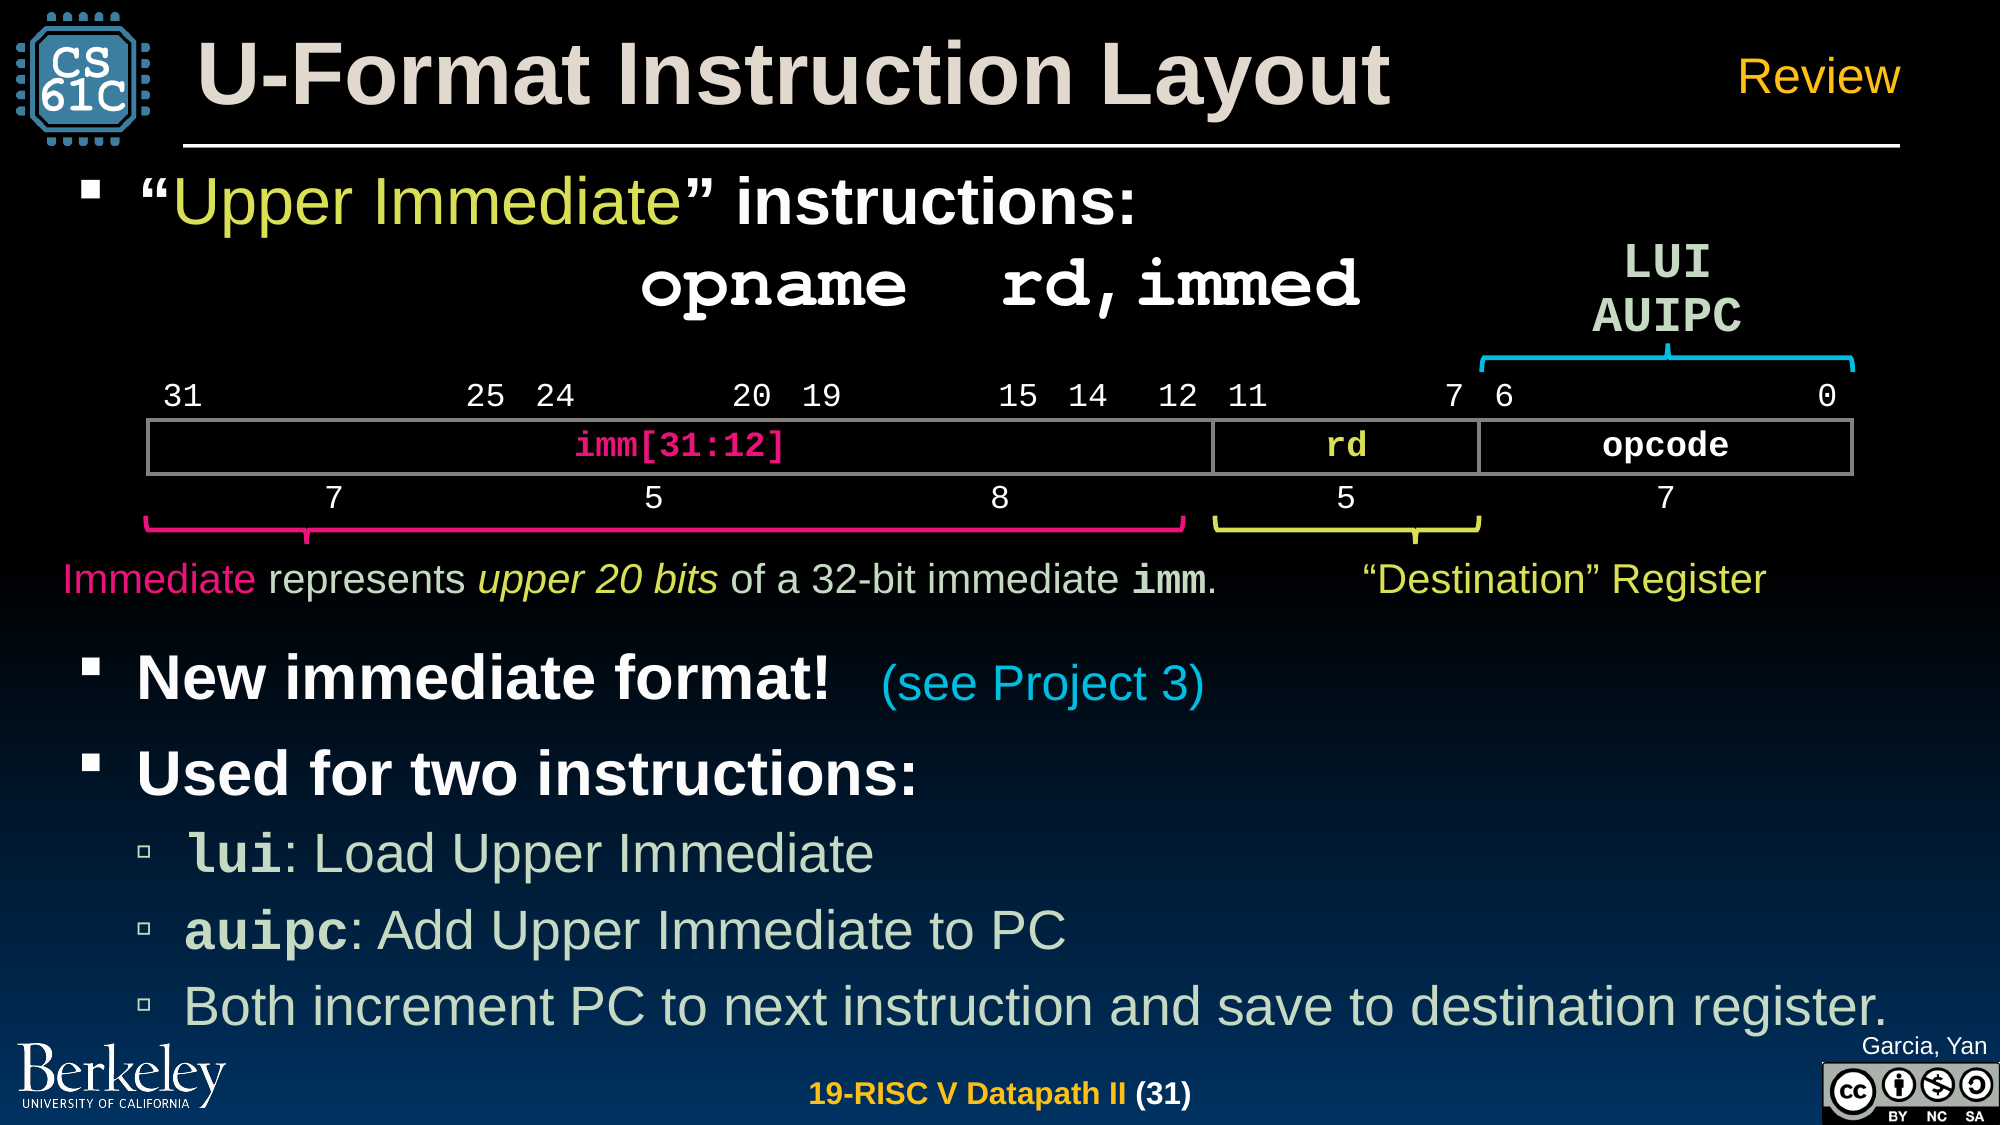

# U-Format Instruction Layout
Review
“Upper Immediate” instructions:

opname  rd,immed
LUI
AUIPC
| 31 |  |  |  | 25 | 24 |  | 20 | 19 |  | 15 | 14 | 12 | 11 |  | 7 | 6 |  |  |  | 0 |
| --- | --- | --- | --- | --- | --- | --- | --- | --- | --- | --- | --- | --- | --- | --- | --- | --- | --- | --- | --- | --- |
| imm[31:12] |  |  |  |  | imm[4:1,11] |  |  | imm[19:12] |  |  |  |  | rd |  |  | opcode |  |  |  |  |
| 7 |  |  |  |  | 5 |  |  | 8 |  |  |  |  | 5 |  |  | 7 |  |  |  |  |

Immediate represents upper 20 bits of a 32-bit immediate imm.
“Destination” Register
New immediate format!
Used for two instructions:
lui: Load Upper Immediate
auipc: Add Upper Immediate to PC
Both increment PC to next instruction and save to destination register.
(see Project 3)